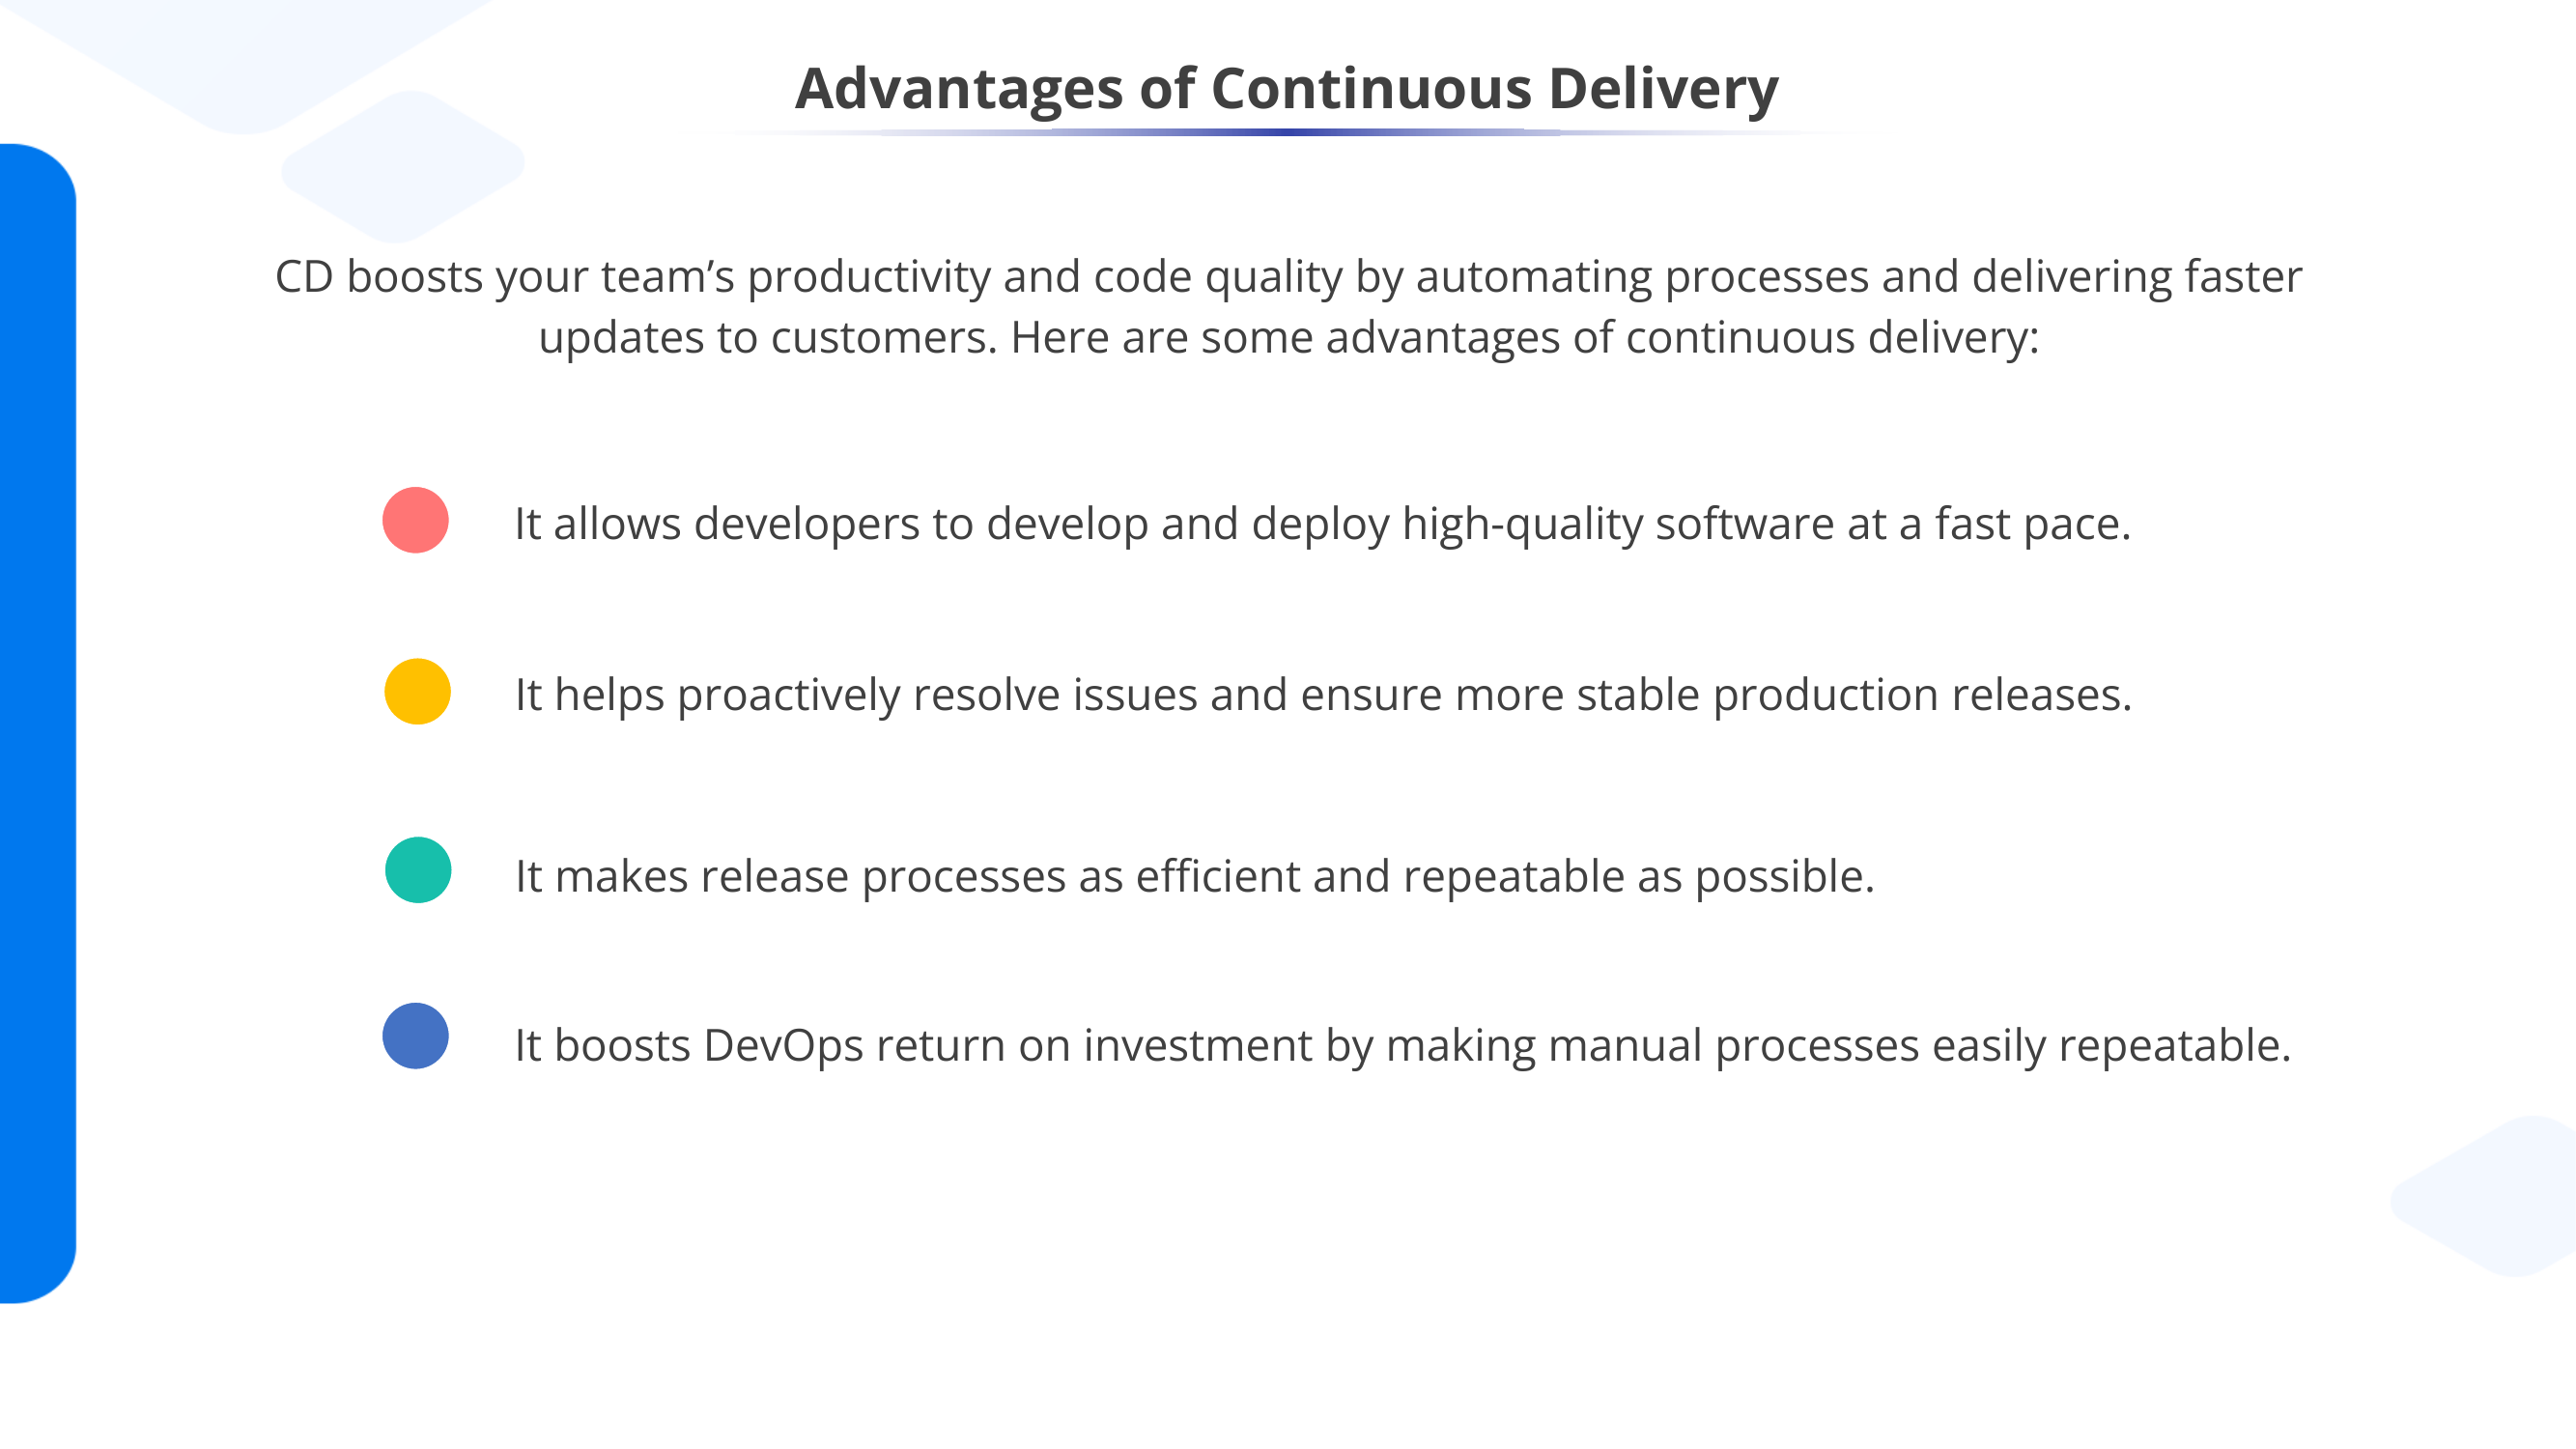

# Advantages of Continuous Delivery

CD boosts your team’s productivity and code quality by automating processes and delivering faster updates to customers. Here are some advantages of continuous delivery:
It allows developers to develop and deploy high-quality software at a fast pace.

It helps proactively resolve issues and ensure more stable production releases.

It makes release processes as efficient and repeatable as possible.

It boosts DevOps return on investment by making manual processes easily repeatable.